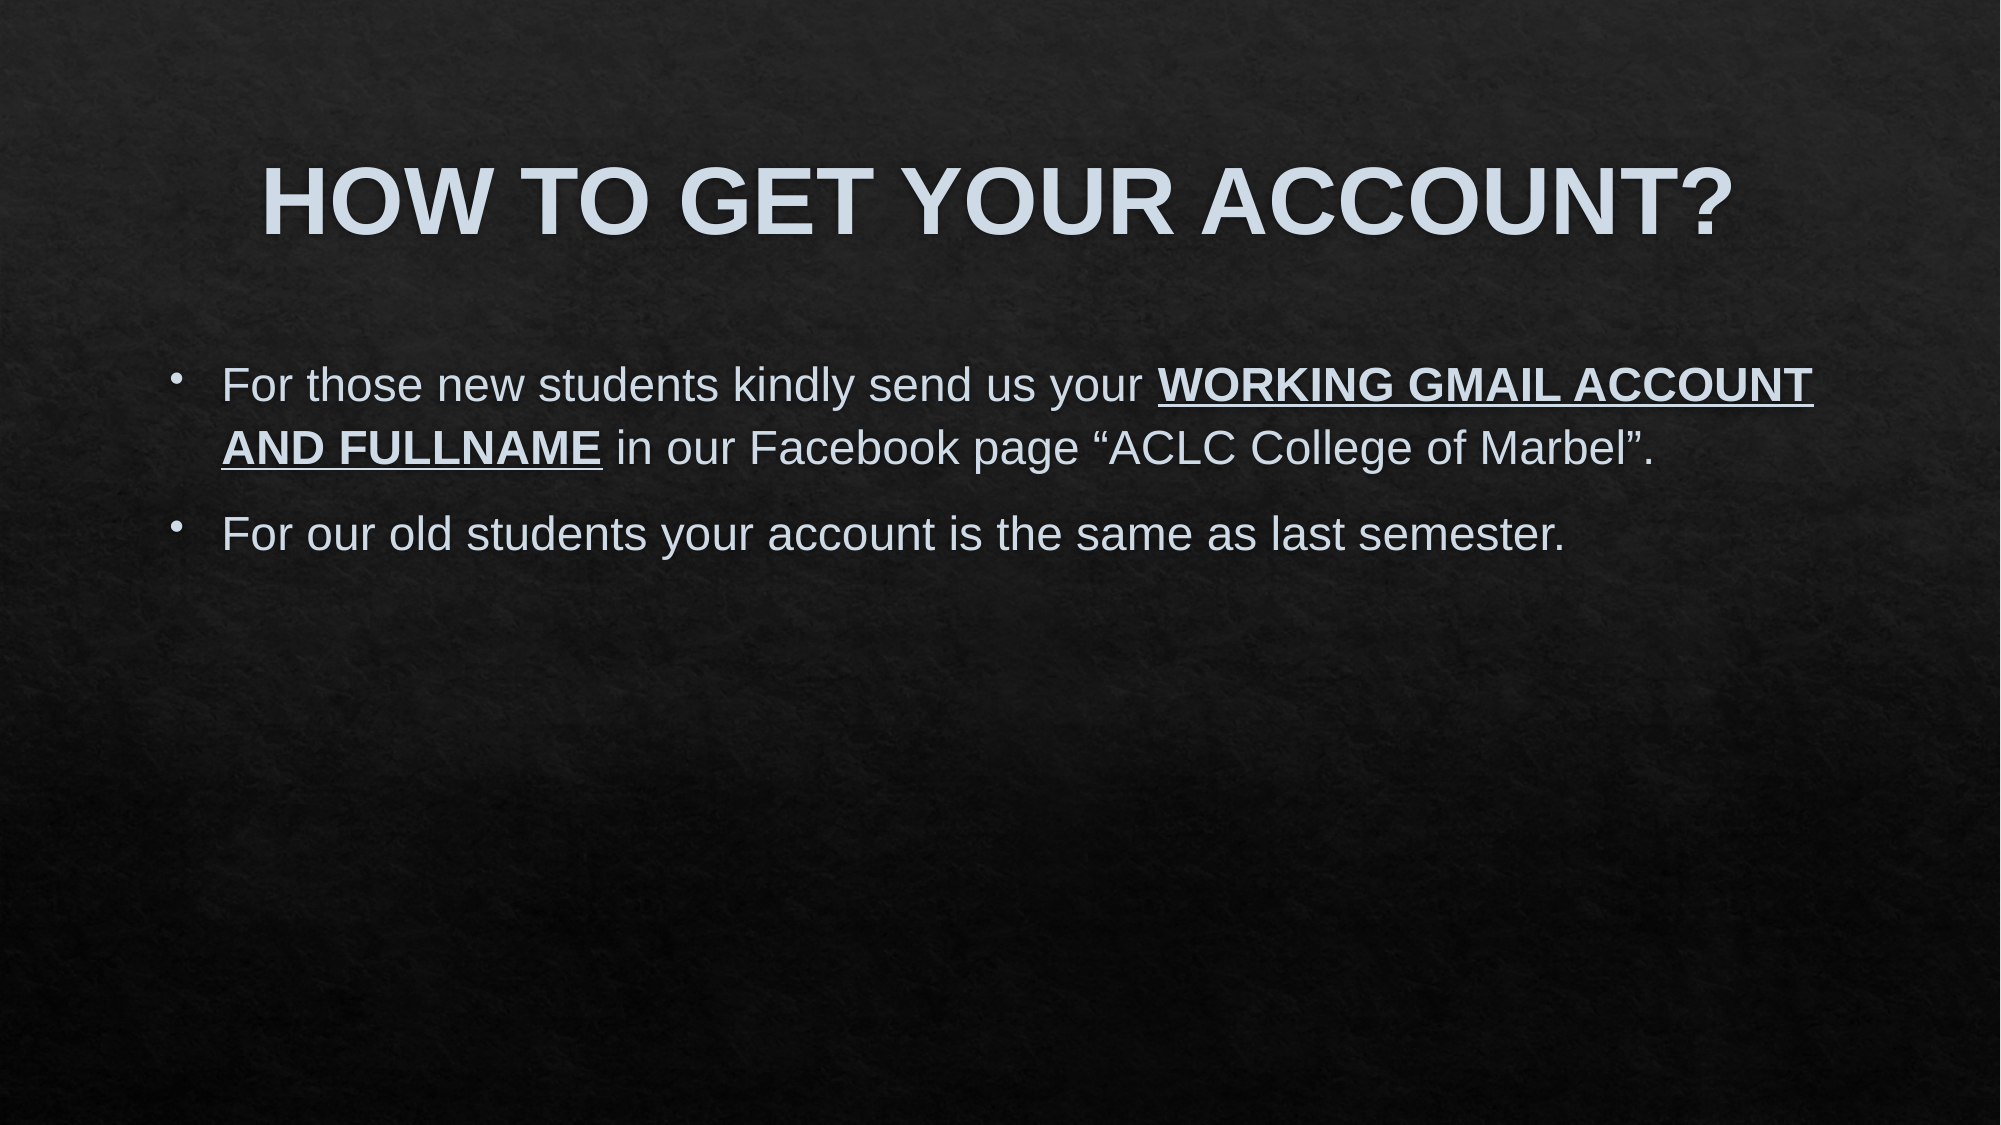

# HOW TO GET YOUR ACCOUNT?
For those new students kindly send us your WORKING GMAIL ACCOUNT AND FULLNAME in our Facebook page “ACLC College of Marbel”.
For our old students your account is the same as last semester.